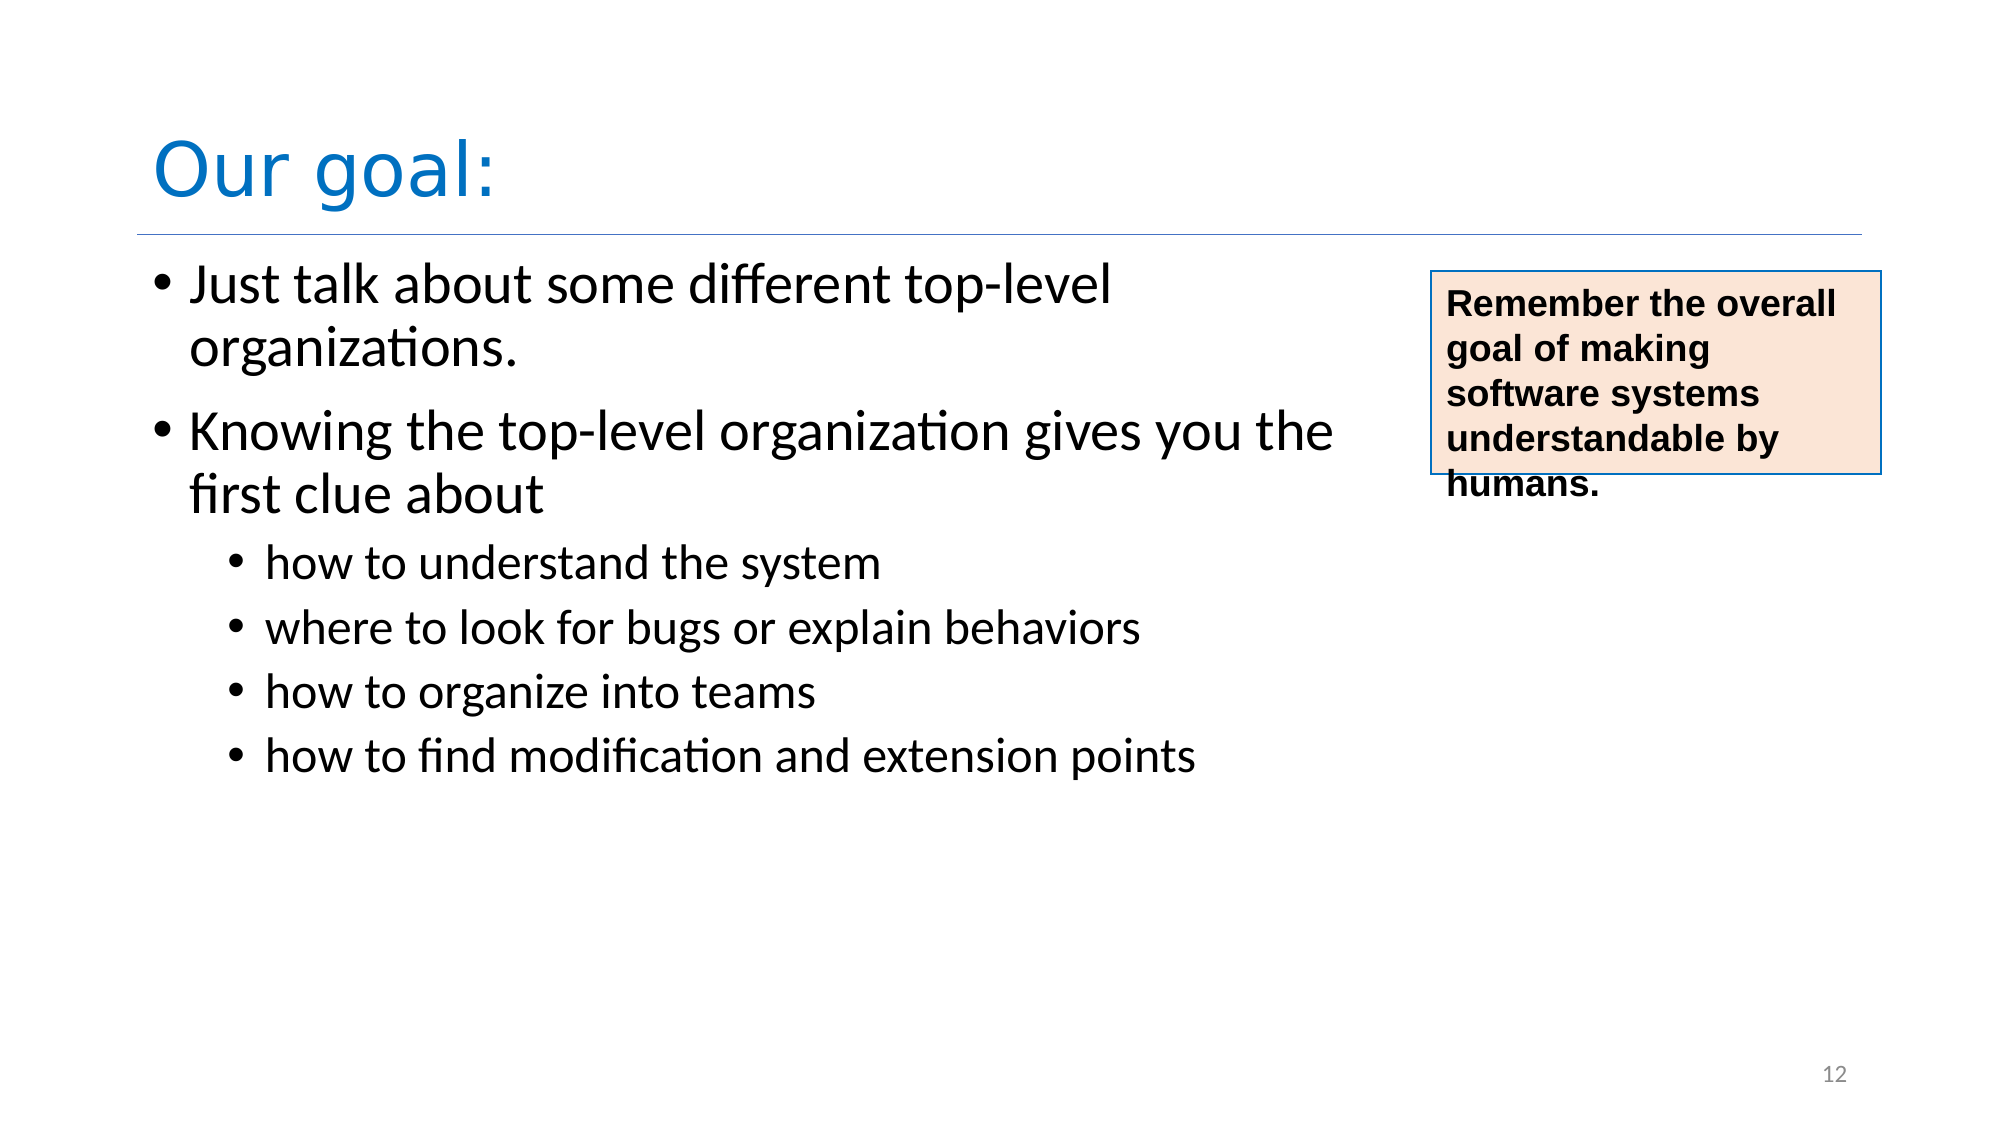

# Our goal:
Just talk about some different top-level organizations.
Knowing the top-level organization gives you the first clue about
how to understand the system
where to look for bugs or explain behaviors
how to organize into teams
how to find modification and extension points
Remember the overall goal of making software systems understandable by humans.

12